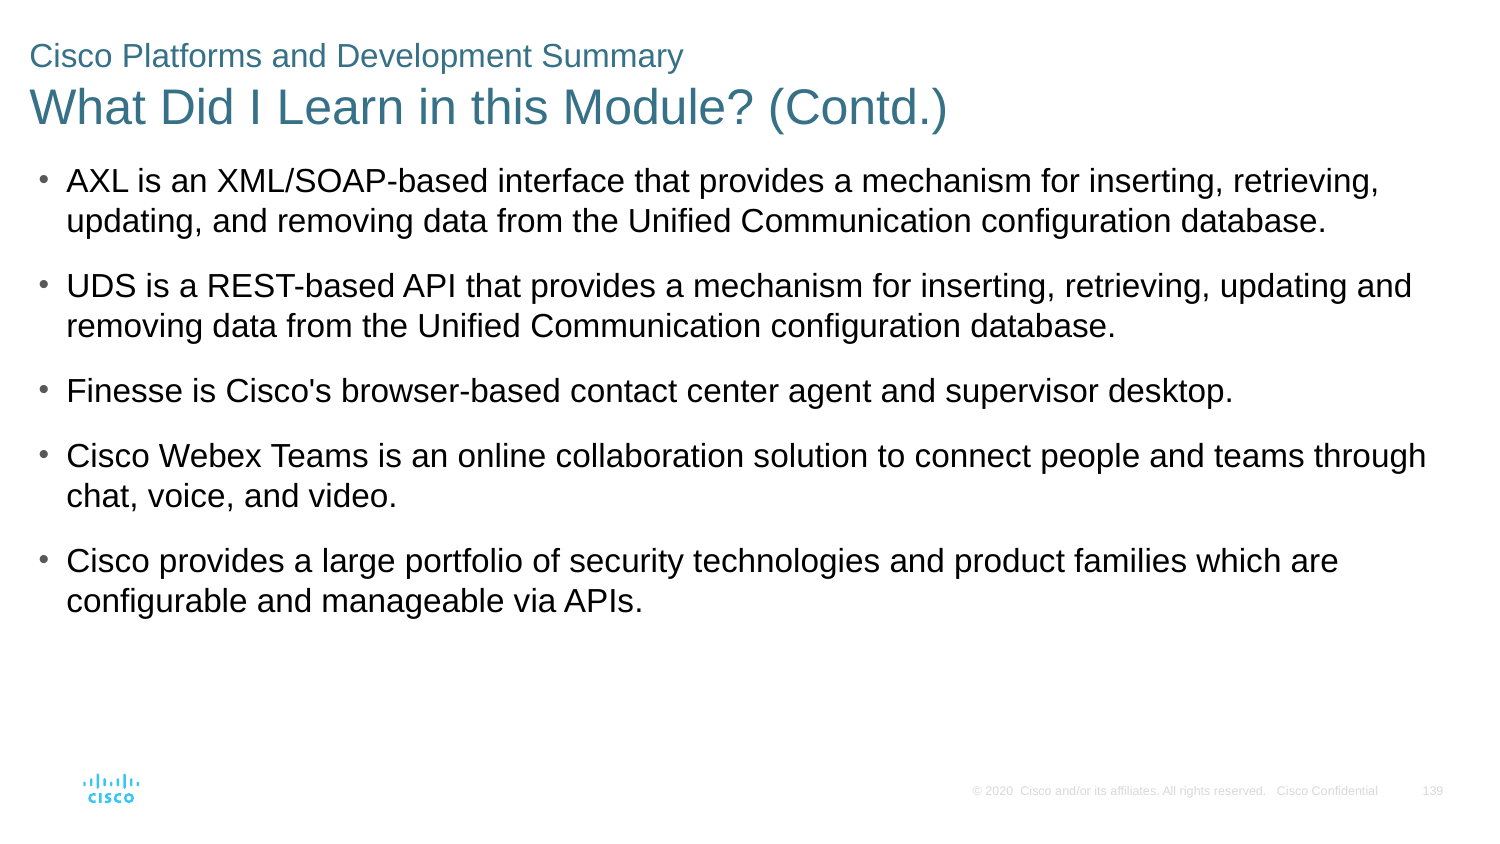

# Cisco Platforms and Development Summary What Did I Learn in this Module? (Contd.)
AXL is an XML/SOAP-based interface that provides a mechanism for inserting, retrieving, updating, and removing data from the Unified Communication configuration database.
UDS is a REST-based API that provides a mechanism for inserting, retrieving, updating and removing data from the Unified Communication configuration database.
Finesse is Cisco's browser-based contact center agent and supervisor desktop.
Cisco Webex Teams is an online collaboration solution to connect people and teams through chat, voice, and video.
Cisco provides a large portfolio of security technologies and product families which are configurable and manageable via APIs.